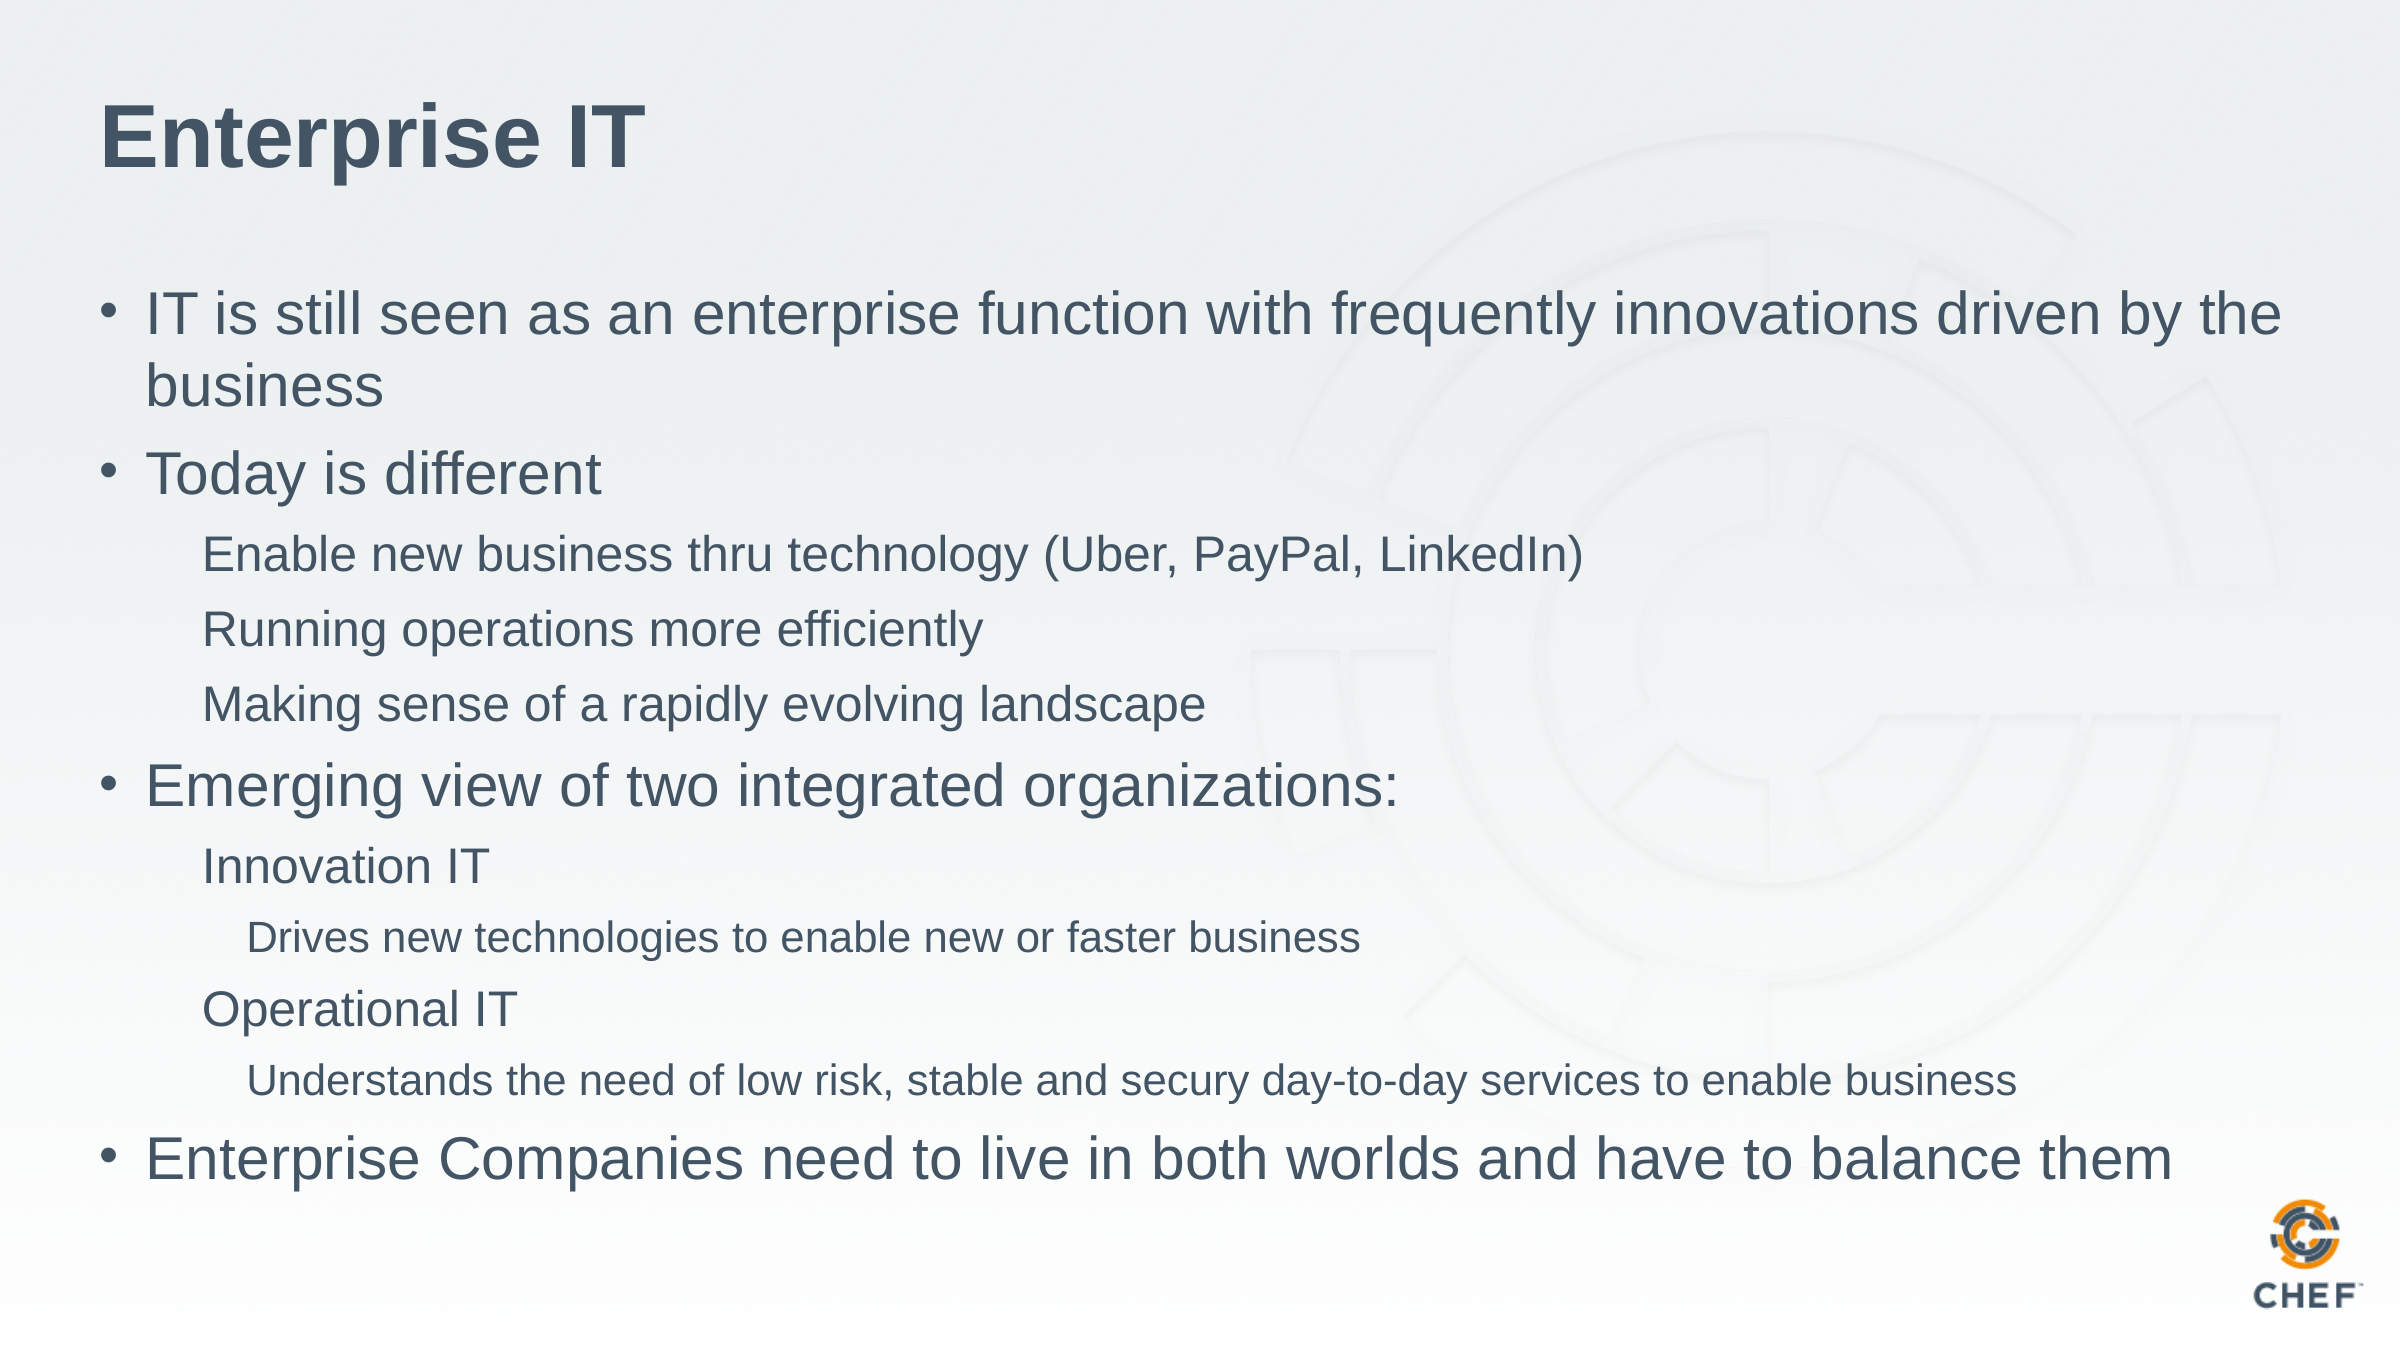

# Enterprise IT
IT is still seen as an enterprise function with frequently innovations driven by the business
Today is different
Enable new business thru technology (Uber, PayPal, LinkedIn)
Running operations more efficiently
Making sense of a rapidly evolving landscape
Emerging view of two integrated organizations:
Innovation IT
Drives new technologies to enable new or faster business
Operational IT
Understands the need of low risk, stable and secury day-to-day services to enable business
Enterprise Companies need to live in both worlds and have to balance them